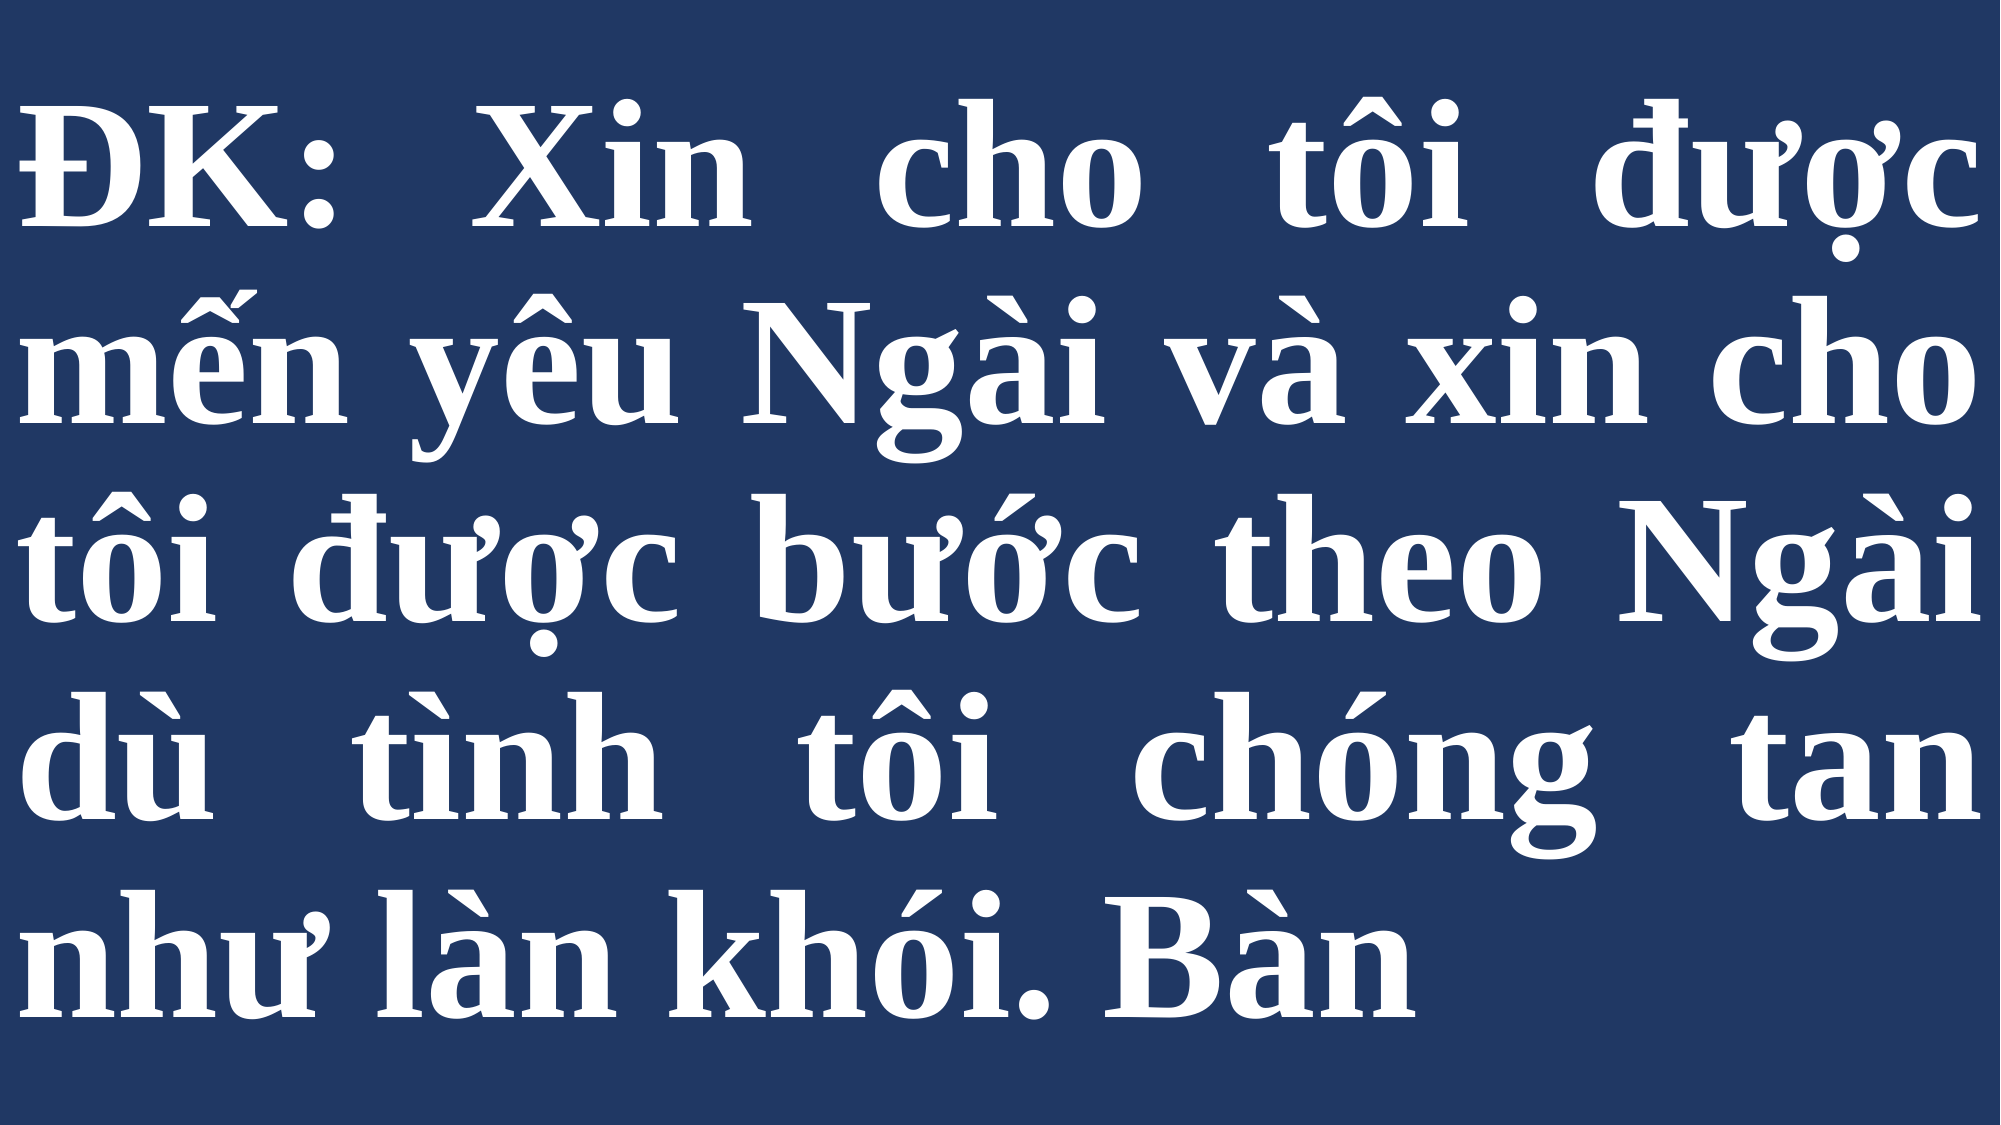

# ĐK: Xin cho tôi được mến yêu Ngài và xin cho tôi được bước theo Ngài dù tình tôi chóng tan như làn khói. Bàn